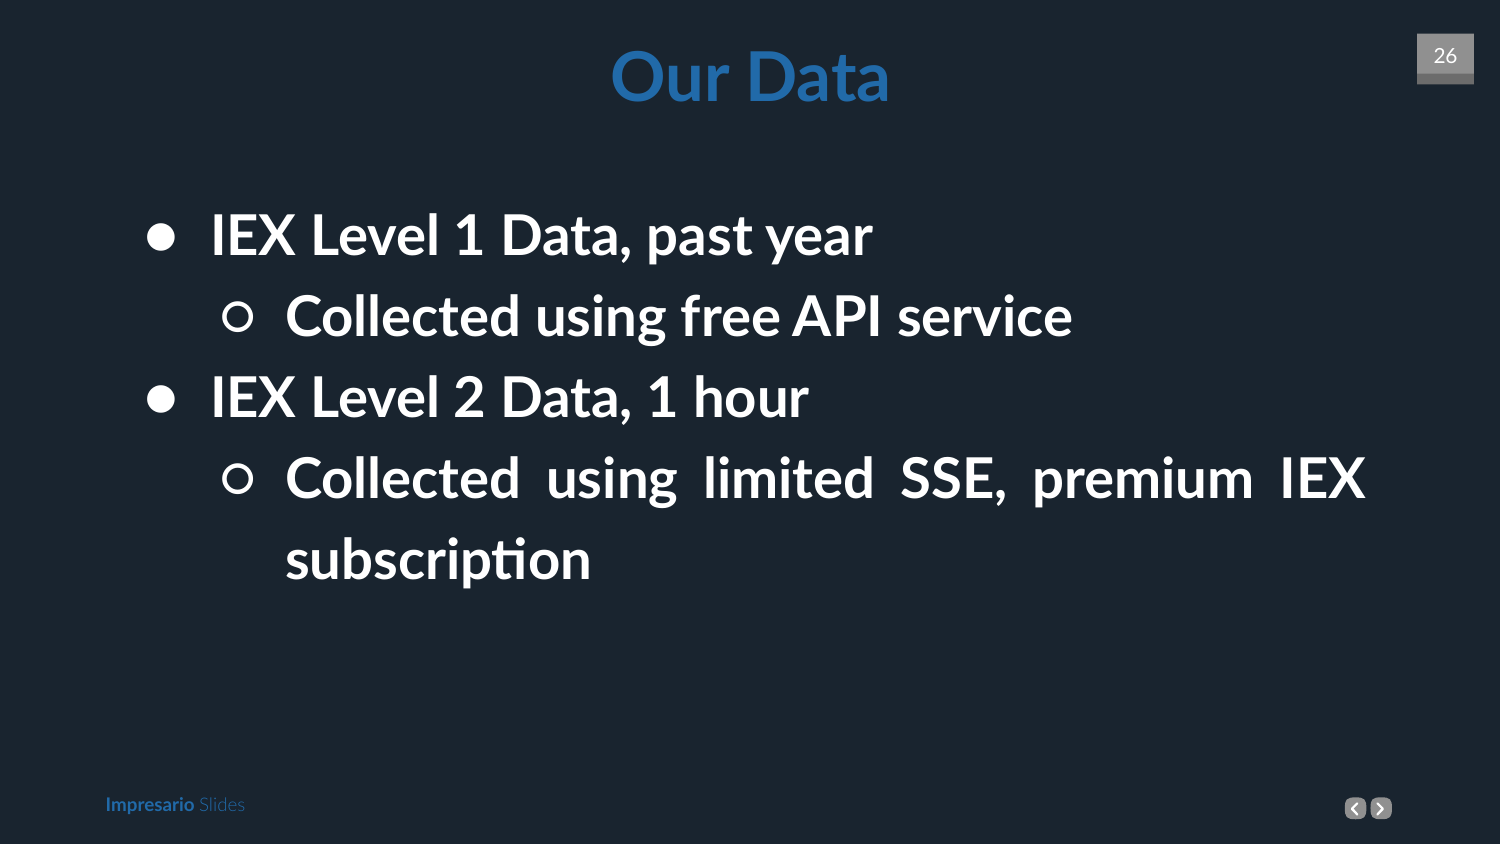

Our Data

IEX Level 1 Data, past year
Collected using free API service
IEX Level 2 Data, 1 hour
Collected using limited SSE, premium IEX subscription